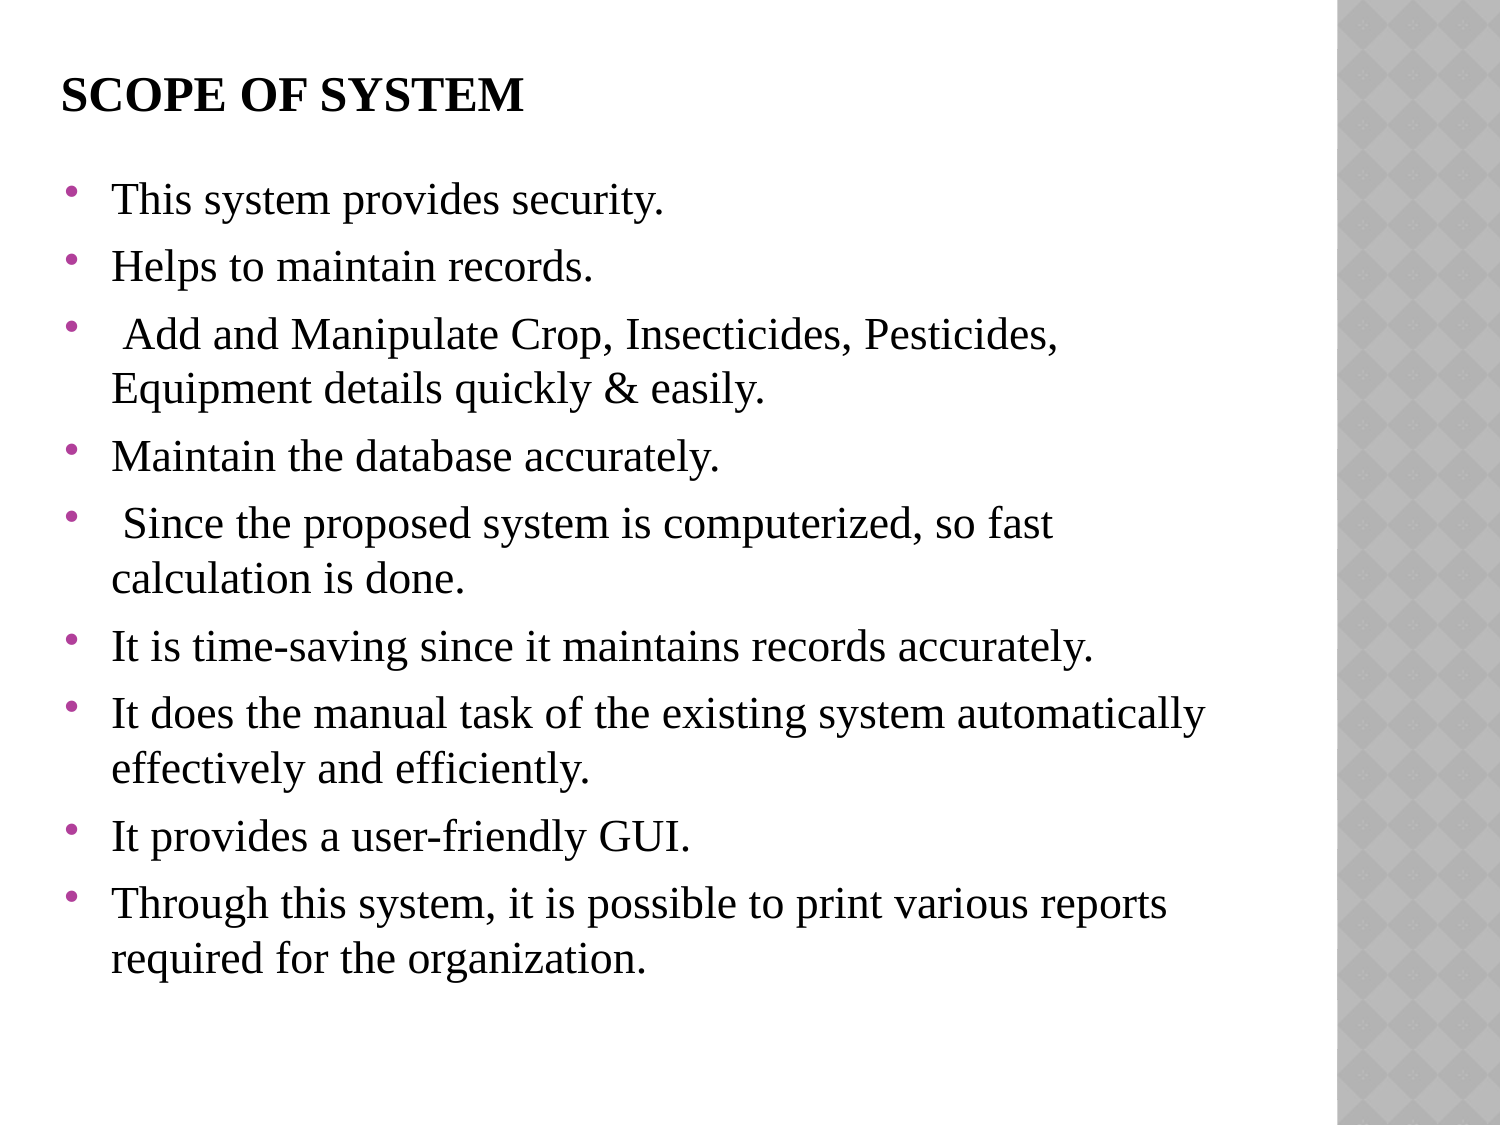

# Scope of System
This system provides security.
Helps to maintain records.
 Add and Manipulate Crop, Insecticides, Pesticides, Equipment details quickly & easily.
Maintain the database accurately.
 Since the proposed system is computerized, so fast calculation is done.
It is time-saving since it maintains records accurately.
It does the manual task of the existing system automatically effectively and efficiently.
It provides a user-friendly GUI.
Through this system, it is possible to print various reports required for the organization.